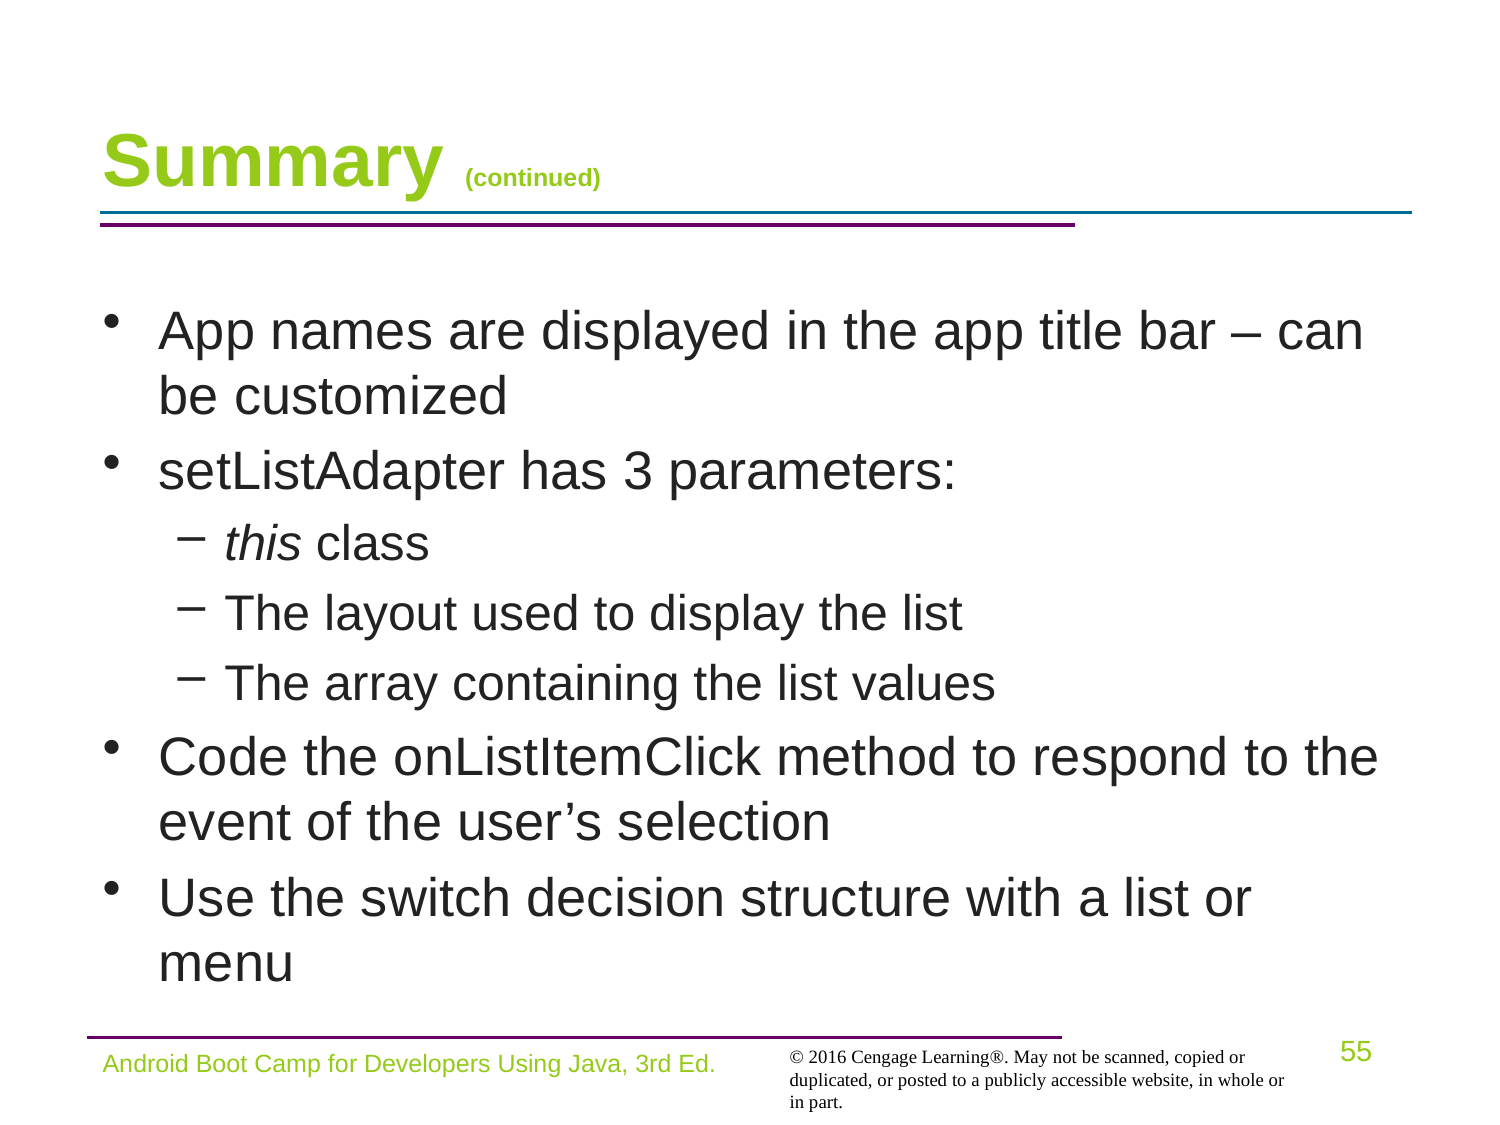

# Summary (continued)
App names are displayed in the app title bar – can be customized
setListAdapter has 3 parameters:
this class
The layout used to display the list
The array containing the list values
Code the onListItemClick method to respond to the event of the user’s selection
Use the switch decision structure with a list or menu

Android Boot Camp for Developers Using Java, 3rd Ed.
55